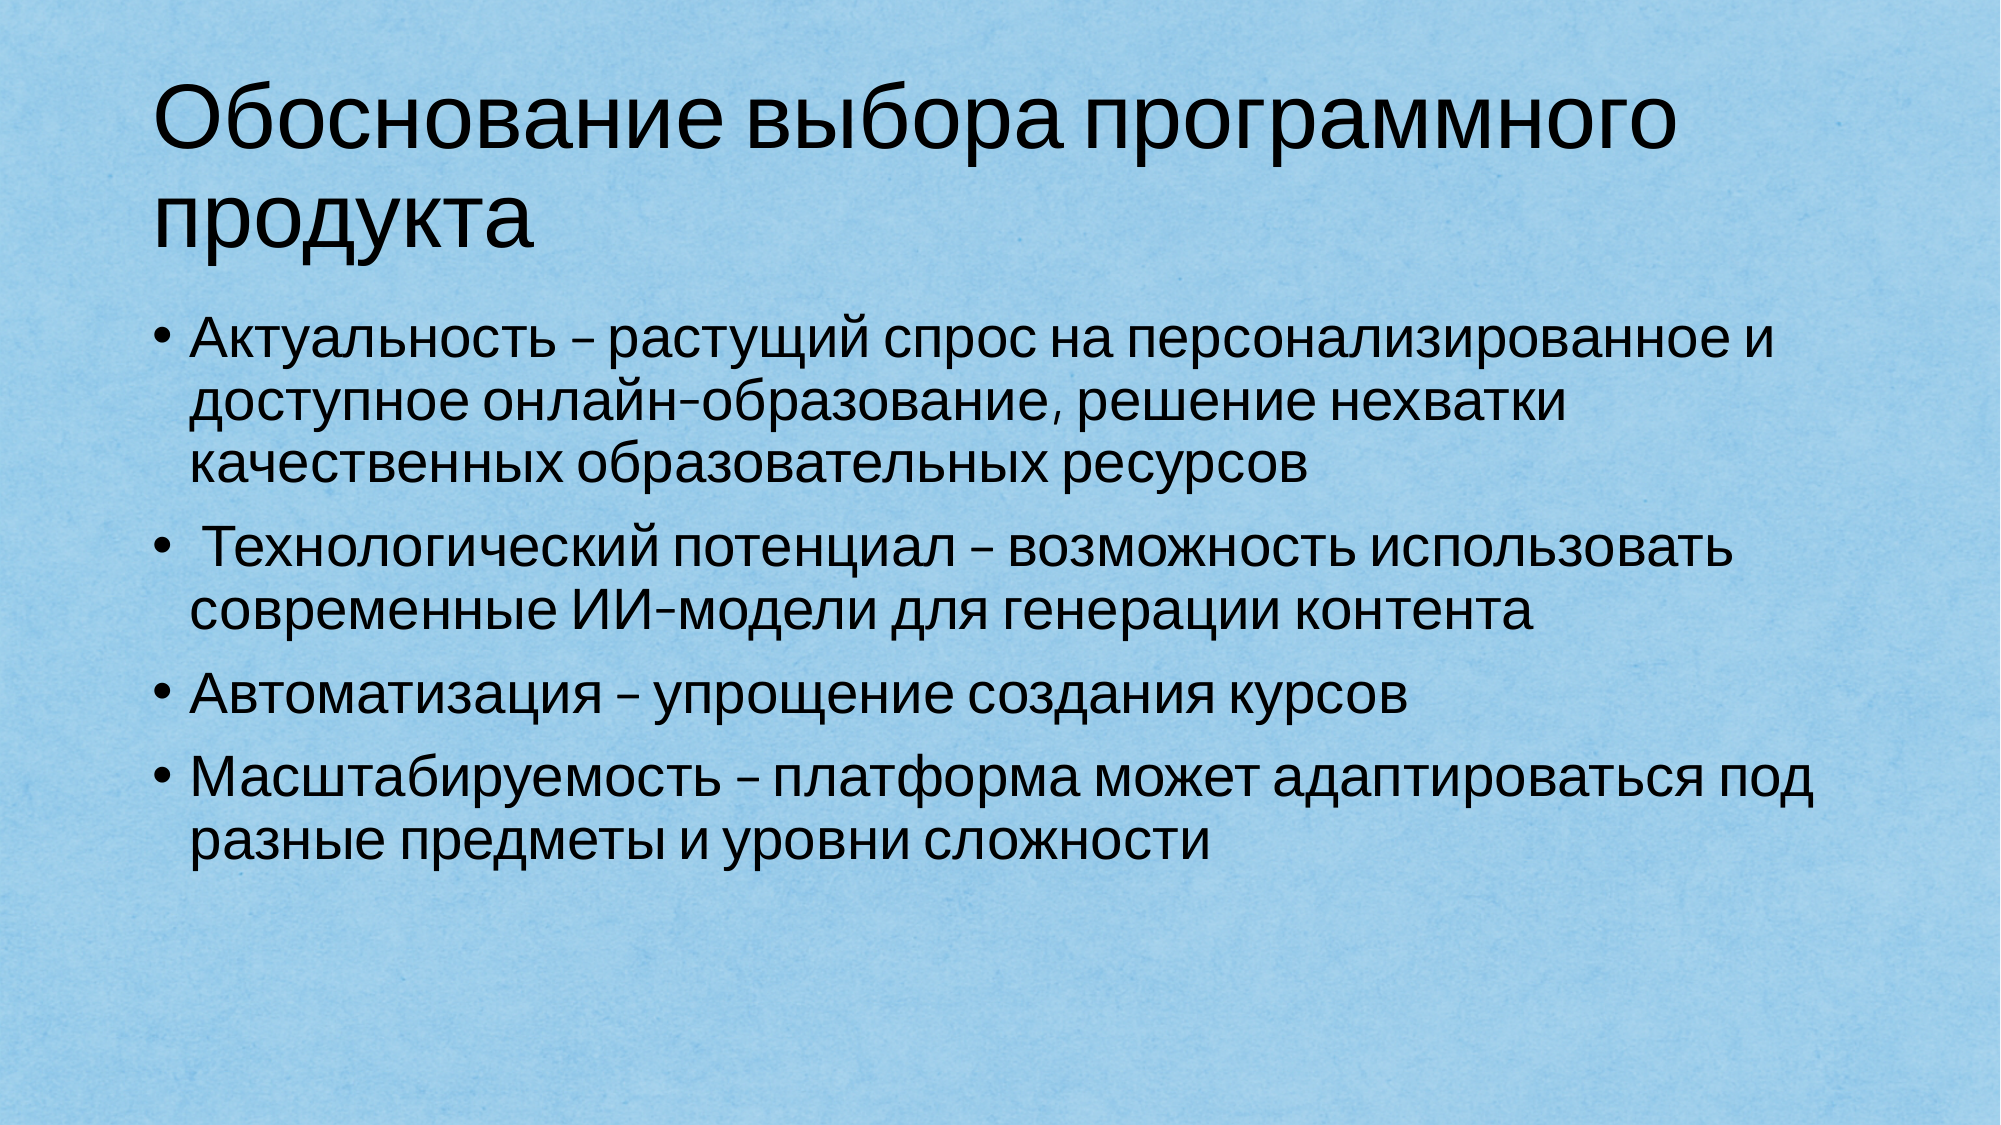

# Обоснование выбора программного продукта
Актуальность – растущий спрос на персонализированное и доступное онлайн-образование, решение нехватки качественных образовательных ресурсов
 Технологический потенциал – возможность использовать современные ИИ-модели для генерации контента
Автоматизация – упрощение создания курсов
Масштабируемость – платформа может адаптироваться под разные предметы и уровни сложности